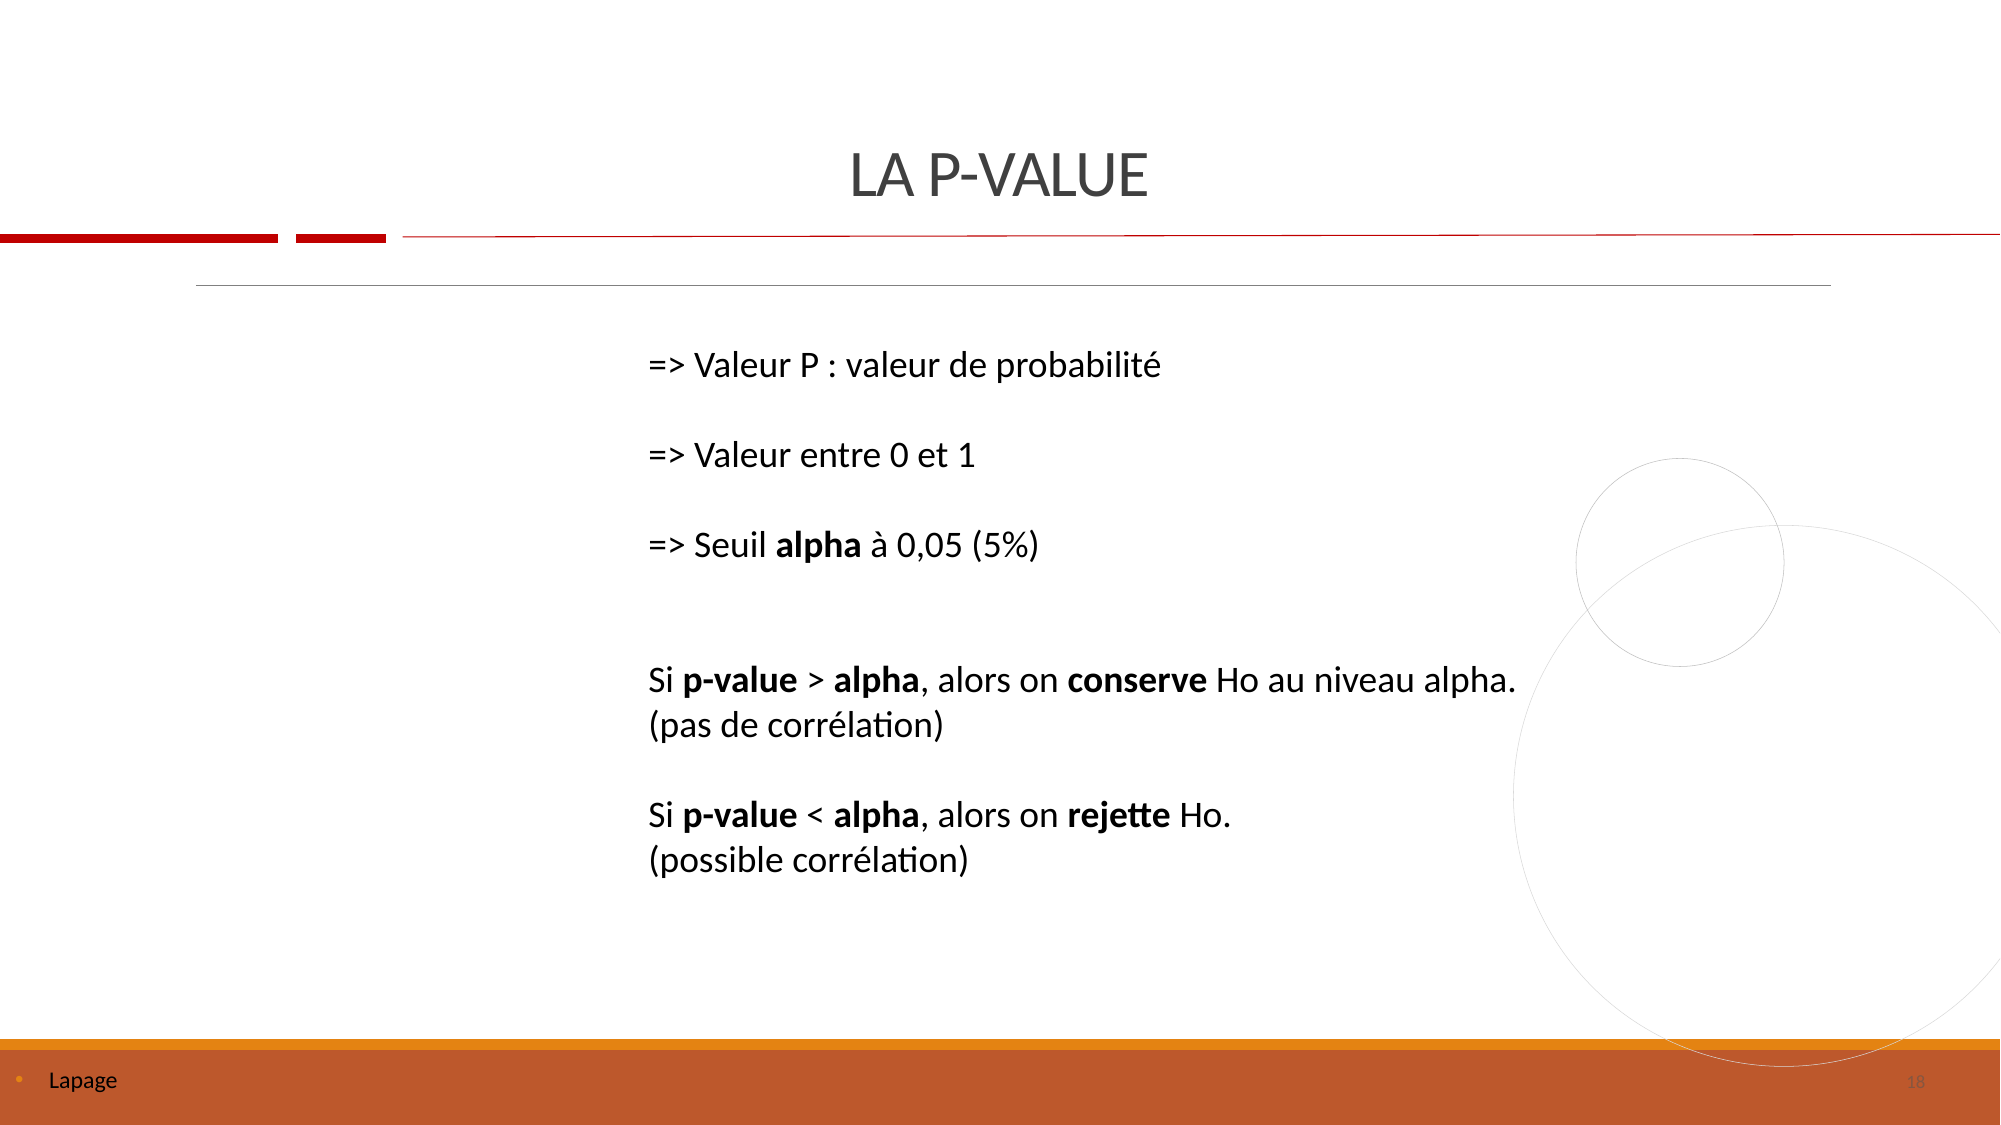

# La P-Value
=> Valeur P : valeur de probabilité

=> Valeur entre 0 et 1

=> Seuil alpha à 0,05 (5%)

Si p-value > alpha, alors on conserve Ho au niveau alpha.
(pas de corrélation)

Si p-value < alpha, alors on rejette Ho.
(possible corrélation)

Lapage
18